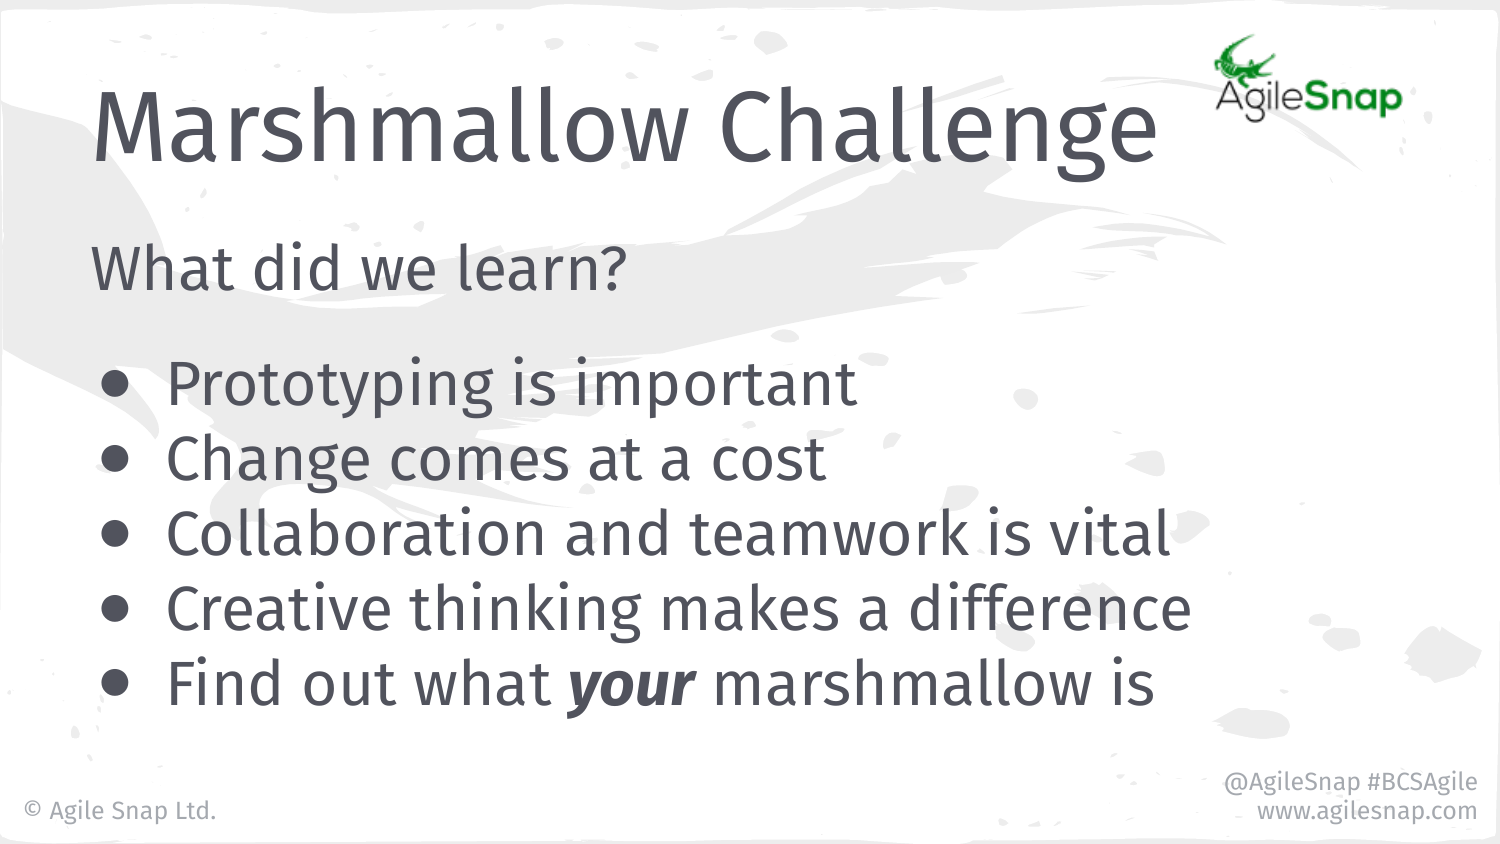

Marshmallow Challenge
What did we learn?

Prototyping is important
Change comes at a cost
Collaboration and teamwork is vital
Creative thinking makes a difference
Find out what your marshmallow is